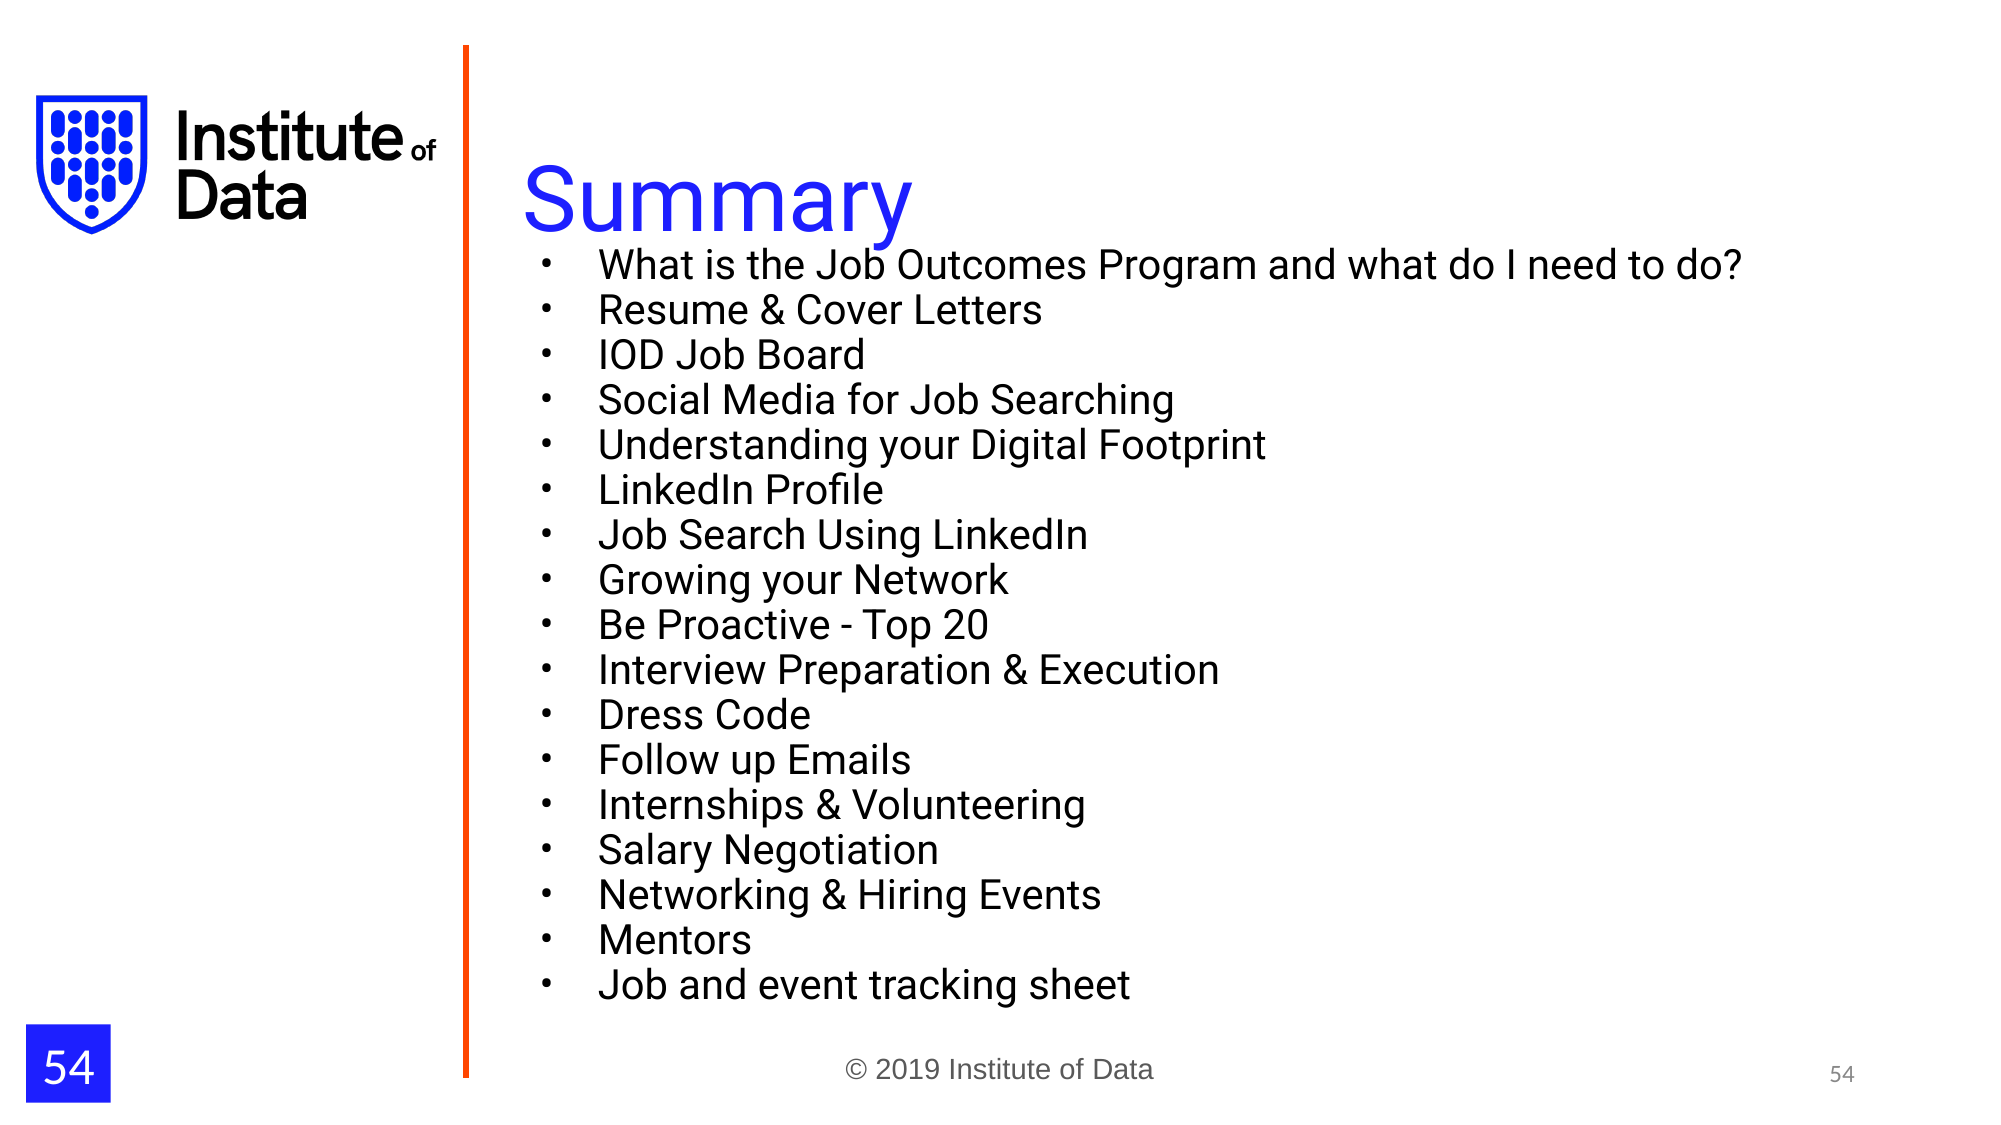

# Summary
What is the Job Outcomes Program and what do I need to do?
Resume & Cover Letters
IOD Job Board
Social Media for Job Searching
Understanding your Digital Footprint
LinkedIn Profile
Job Search Using LinkedIn
Growing your Network
Be Proactive - Top 20
Interview Preparation & Execution
Dress Code
Follow up Emails
Internships & Volunteering
Salary Negotiation
Networking & Hiring Events
Mentors
Job and event tracking sheet
54